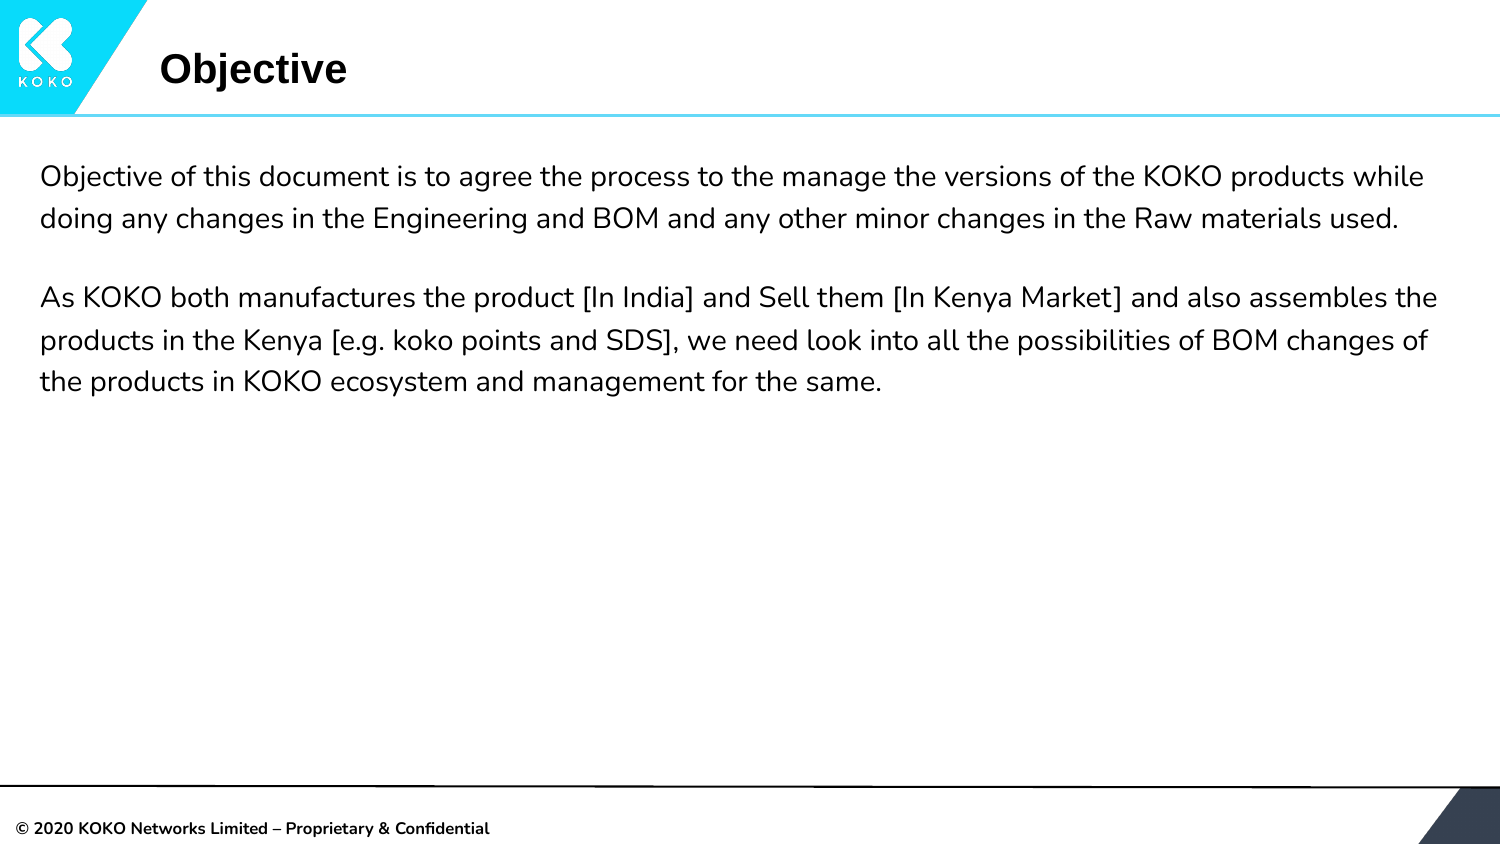

Objective
Objective of this document is to agree the process to the manage the versions of the KOKO products while doing any changes in the Engineering and BOM and any other minor changes in the Raw materials used.
As KOKO both manufactures the product [In India] and Sell them [In Kenya Market] and also assembles the products in the Kenya [e.g. koko points and SDS], we need look into all the possibilities of BOM changes of the products in KOKO ecosystem and management for the same.
2